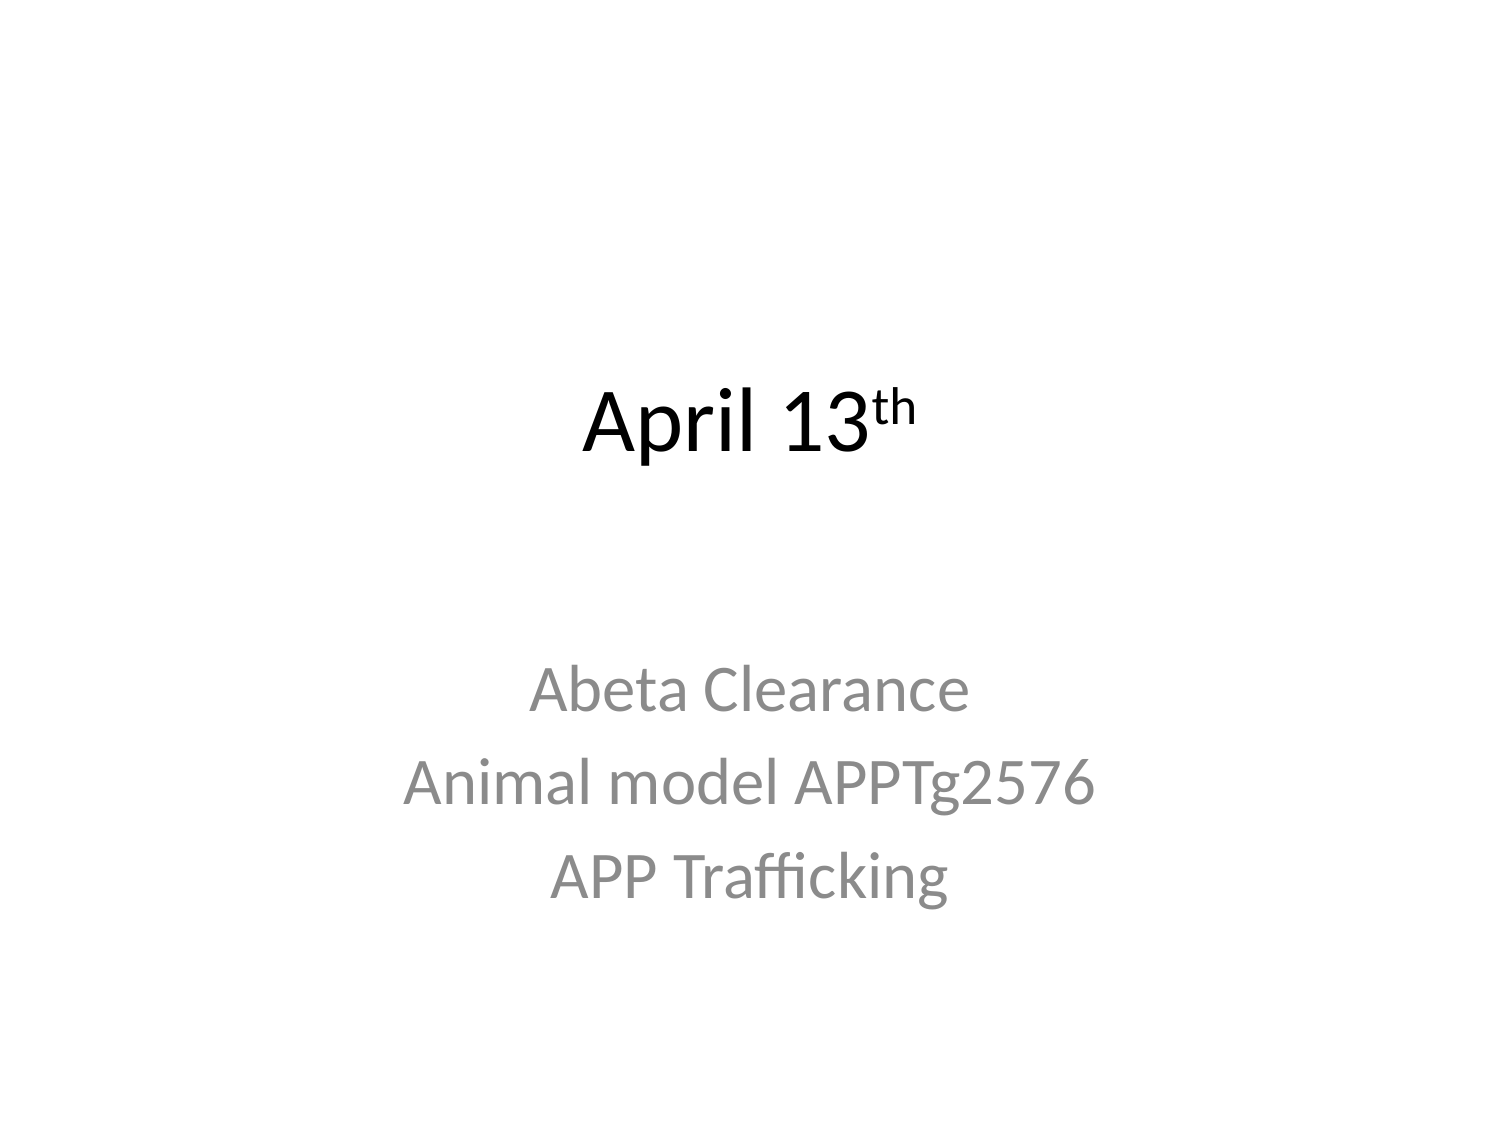

# April 13th
Abeta Clearance
Animal model APPTg2576
APP Trafficking